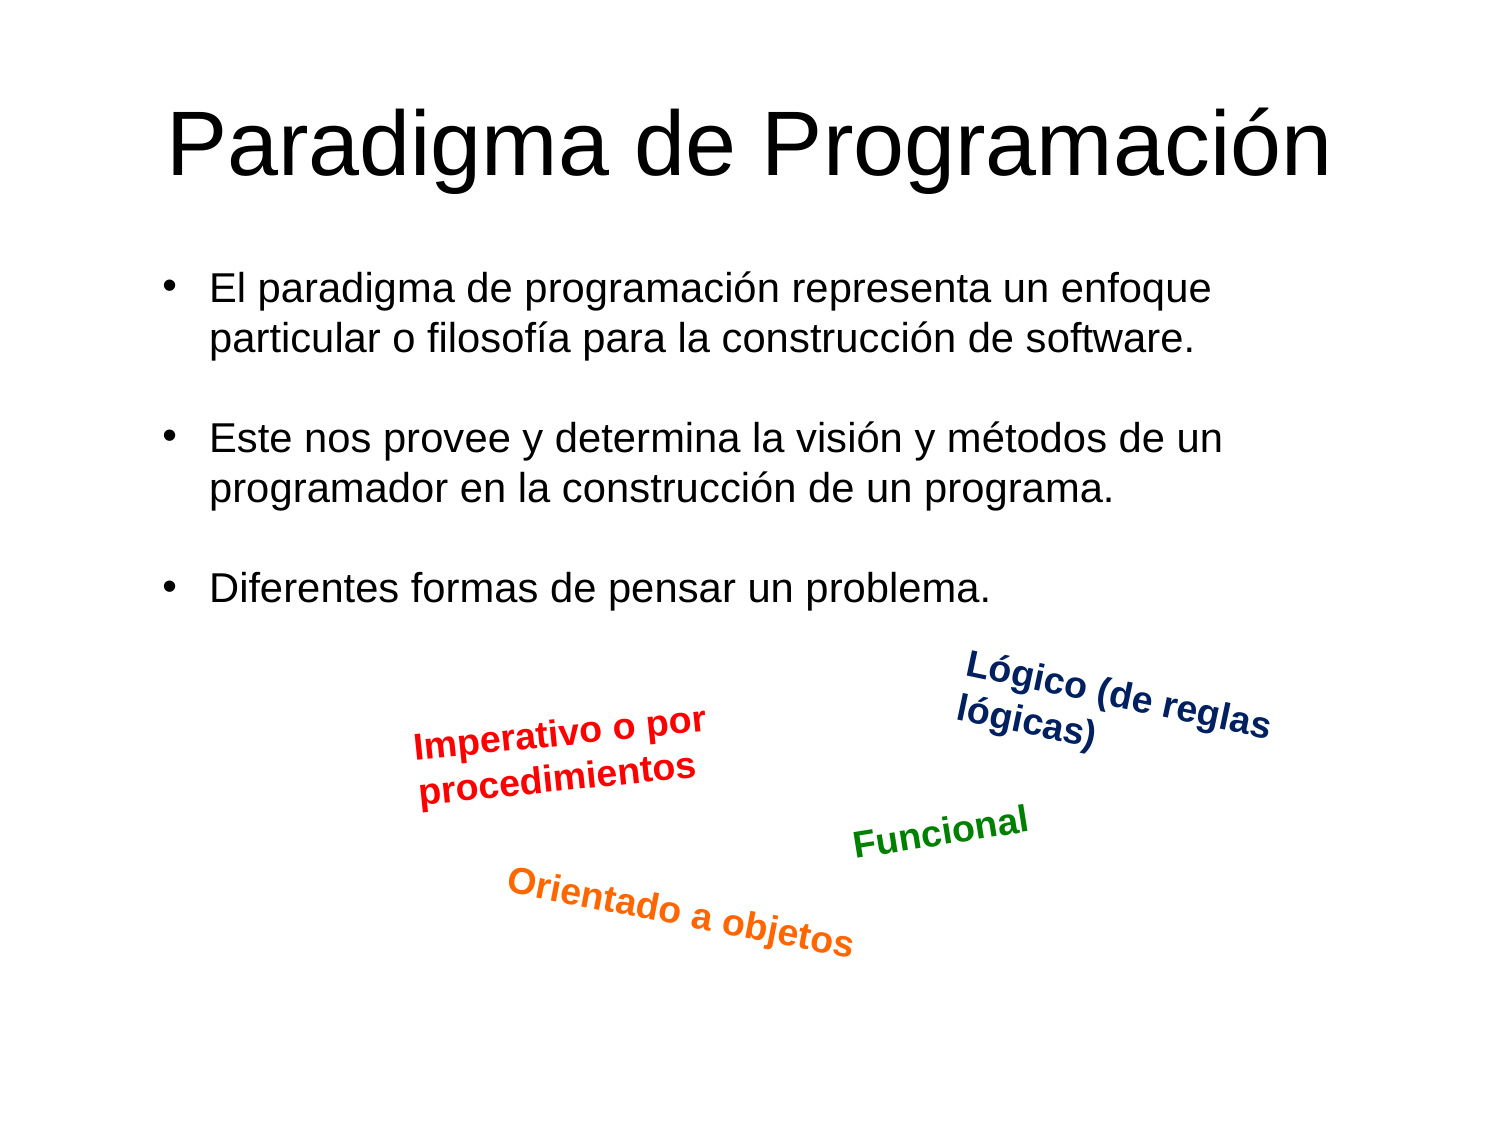

# Paradigma de Programación
El paradigma de programación representa un enfoque particular o filosofía para la construcción de software.

Este nos provee y determina la visión y métodos de un programador en la construcción de un programa.

Diferentes formas de pensar un problema.
Lógico (de reglas lógicas)
Imperativo o por procedimientos
Funcional
Orientado a objetos